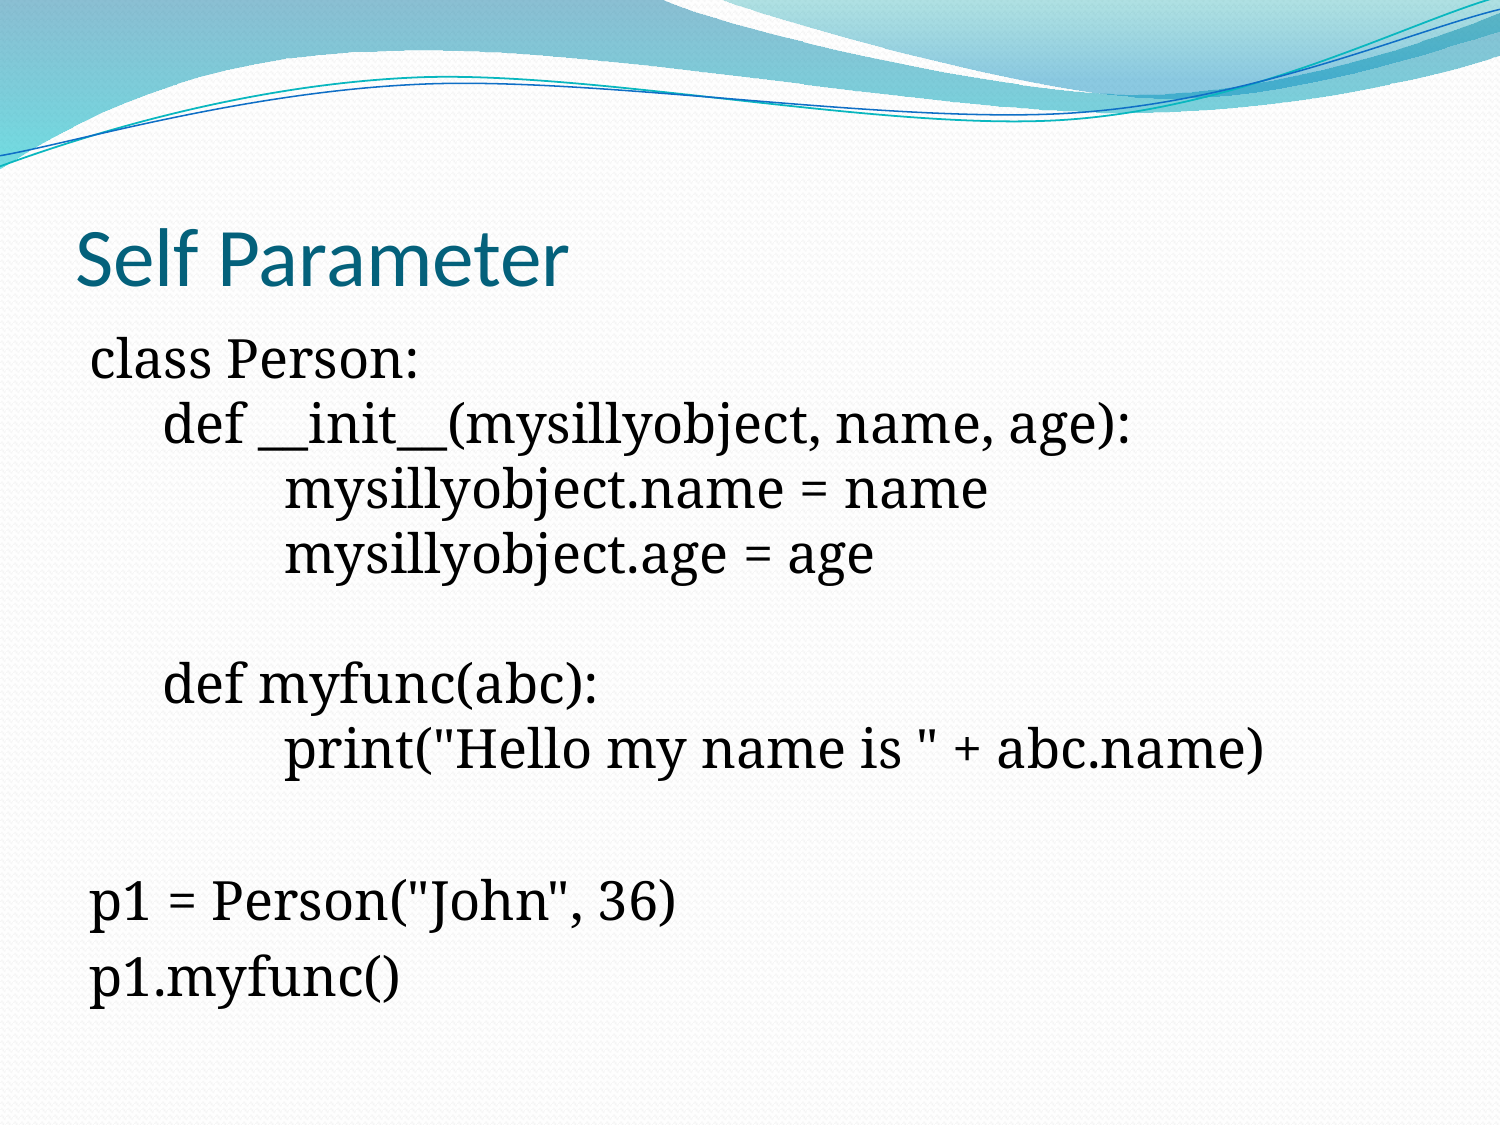

# Self Parameter
class Person:
  def __init__(mysillyobject, name, age):
    	mysillyobject.name = name
	mysillyobject.age = age
  def myfunc(abc):
    	print("Hello my name is " + abc.name)

p1 = Person("John", 36)
p1.myfunc()